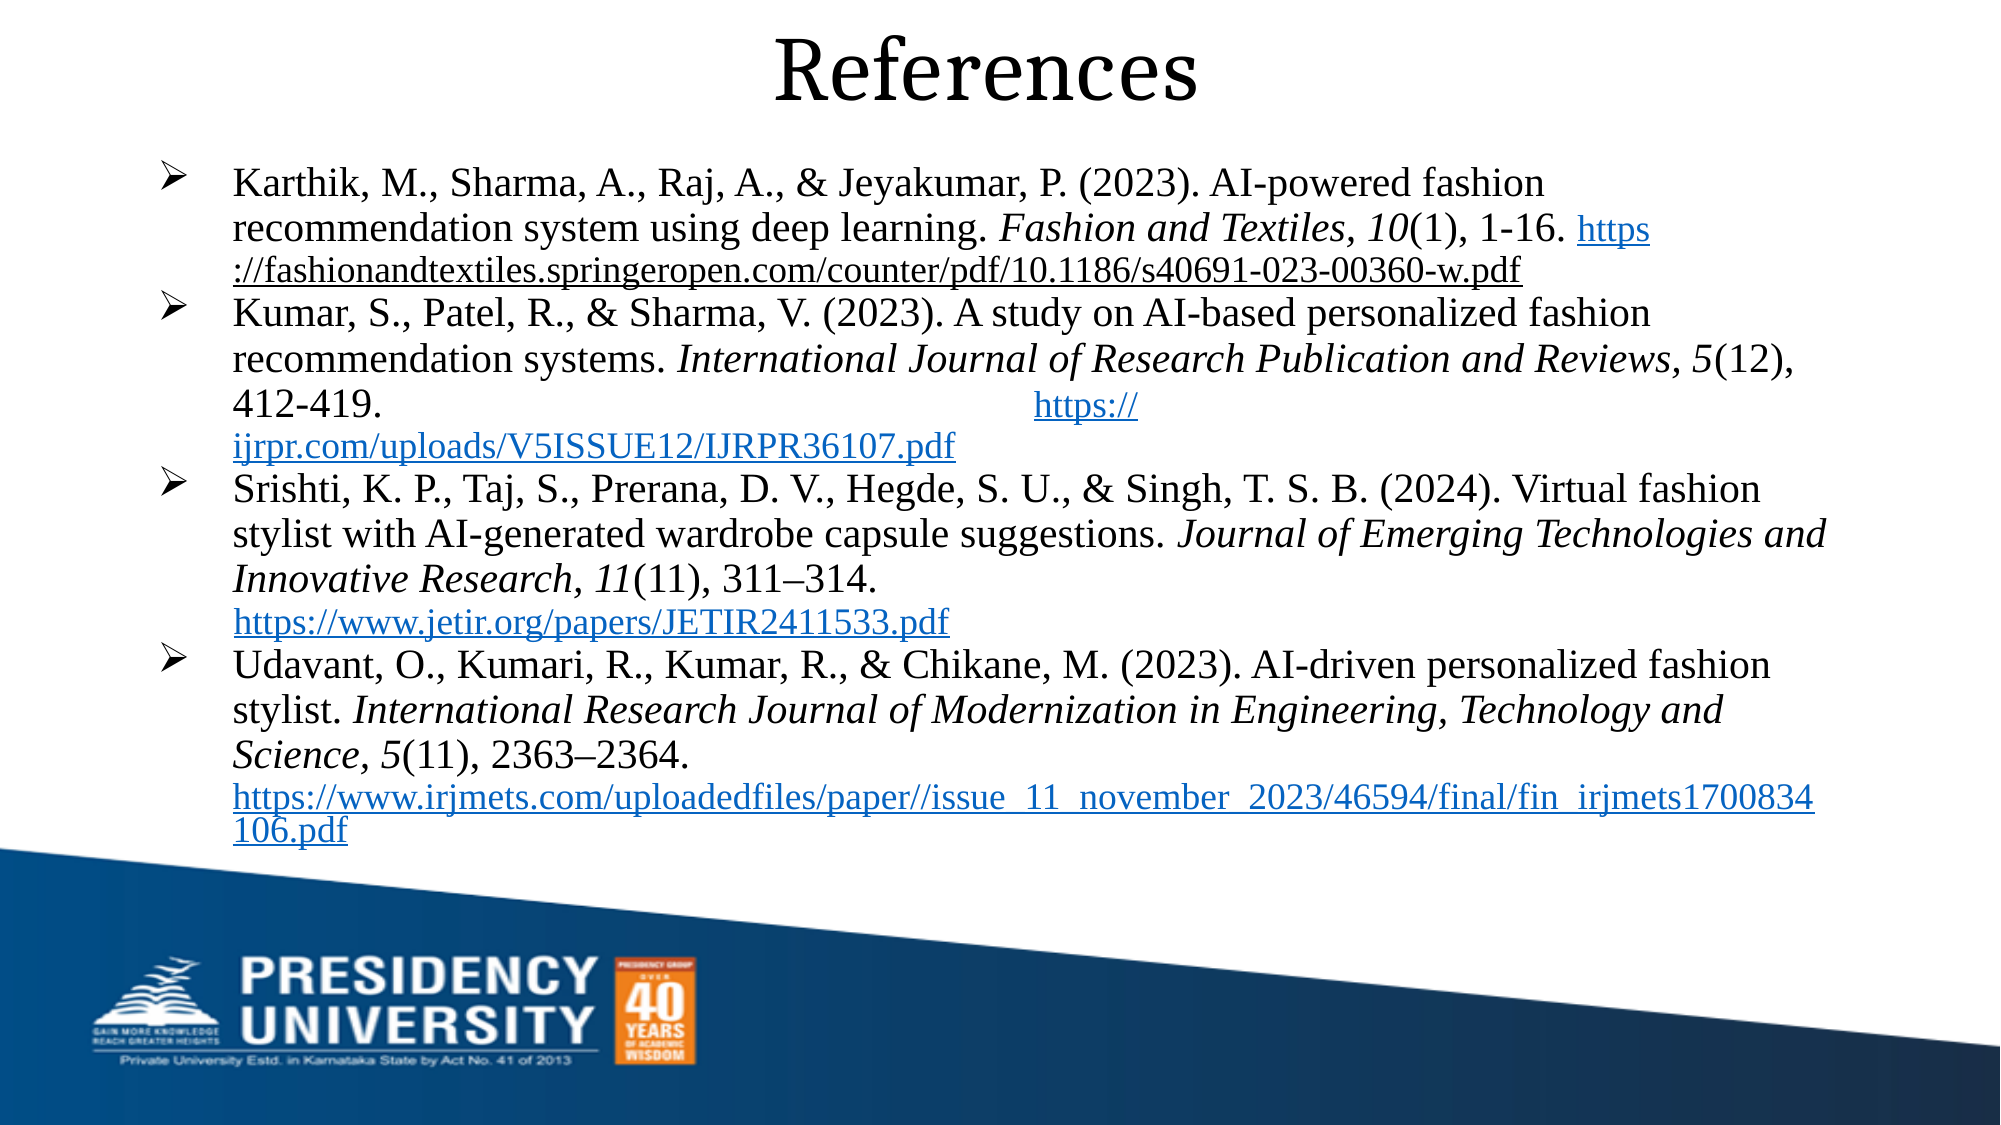

# References
Karthik, M., Sharma, A., Raj, A., & Jeyakumar, P. (2023). AI-powered fashion recommendation system using deep learning. Fashion and Textiles, 10(1), 1-16. https://fashionandtextiles.springeropen.com/counter/pdf/10.1186/s40691-023-00360-w.pdf
Kumar, S., Patel, R., & Sharma, V. (2023). A study on AI-based personalized fashion recommendation systems. International Journal of Research Publication and Reviews, 5(12), 412-419.                                                              https://ijrpr.com/uploads/V5ISSUE12/IJRPR36107.pdf
Srishti, K. P., Taj, S., Prerana, D. V., Hegde, S. U., & Singh, T. S. B. (2024). Virtual fashion stylist with AI-generated wardrobe capsule suggestions. Journal of Emerging Technologies and Innovative Research, 11(11), 311–314.
        https://www.jetir.org/papers/JETIR2411533.pdf
Udavant, O., Kumari, R., Kumar, R., & Chikane, M. (2023). AI-driven personalized fashion stylist. International Research Journal of Modernization in Engineering, Technology and Science, 5(11), 2363–2364. https://www.irjmets.com/uploadedfiles/paper//issue_11_november_2023/46594/final/fin_irjmets1700834106.pdf